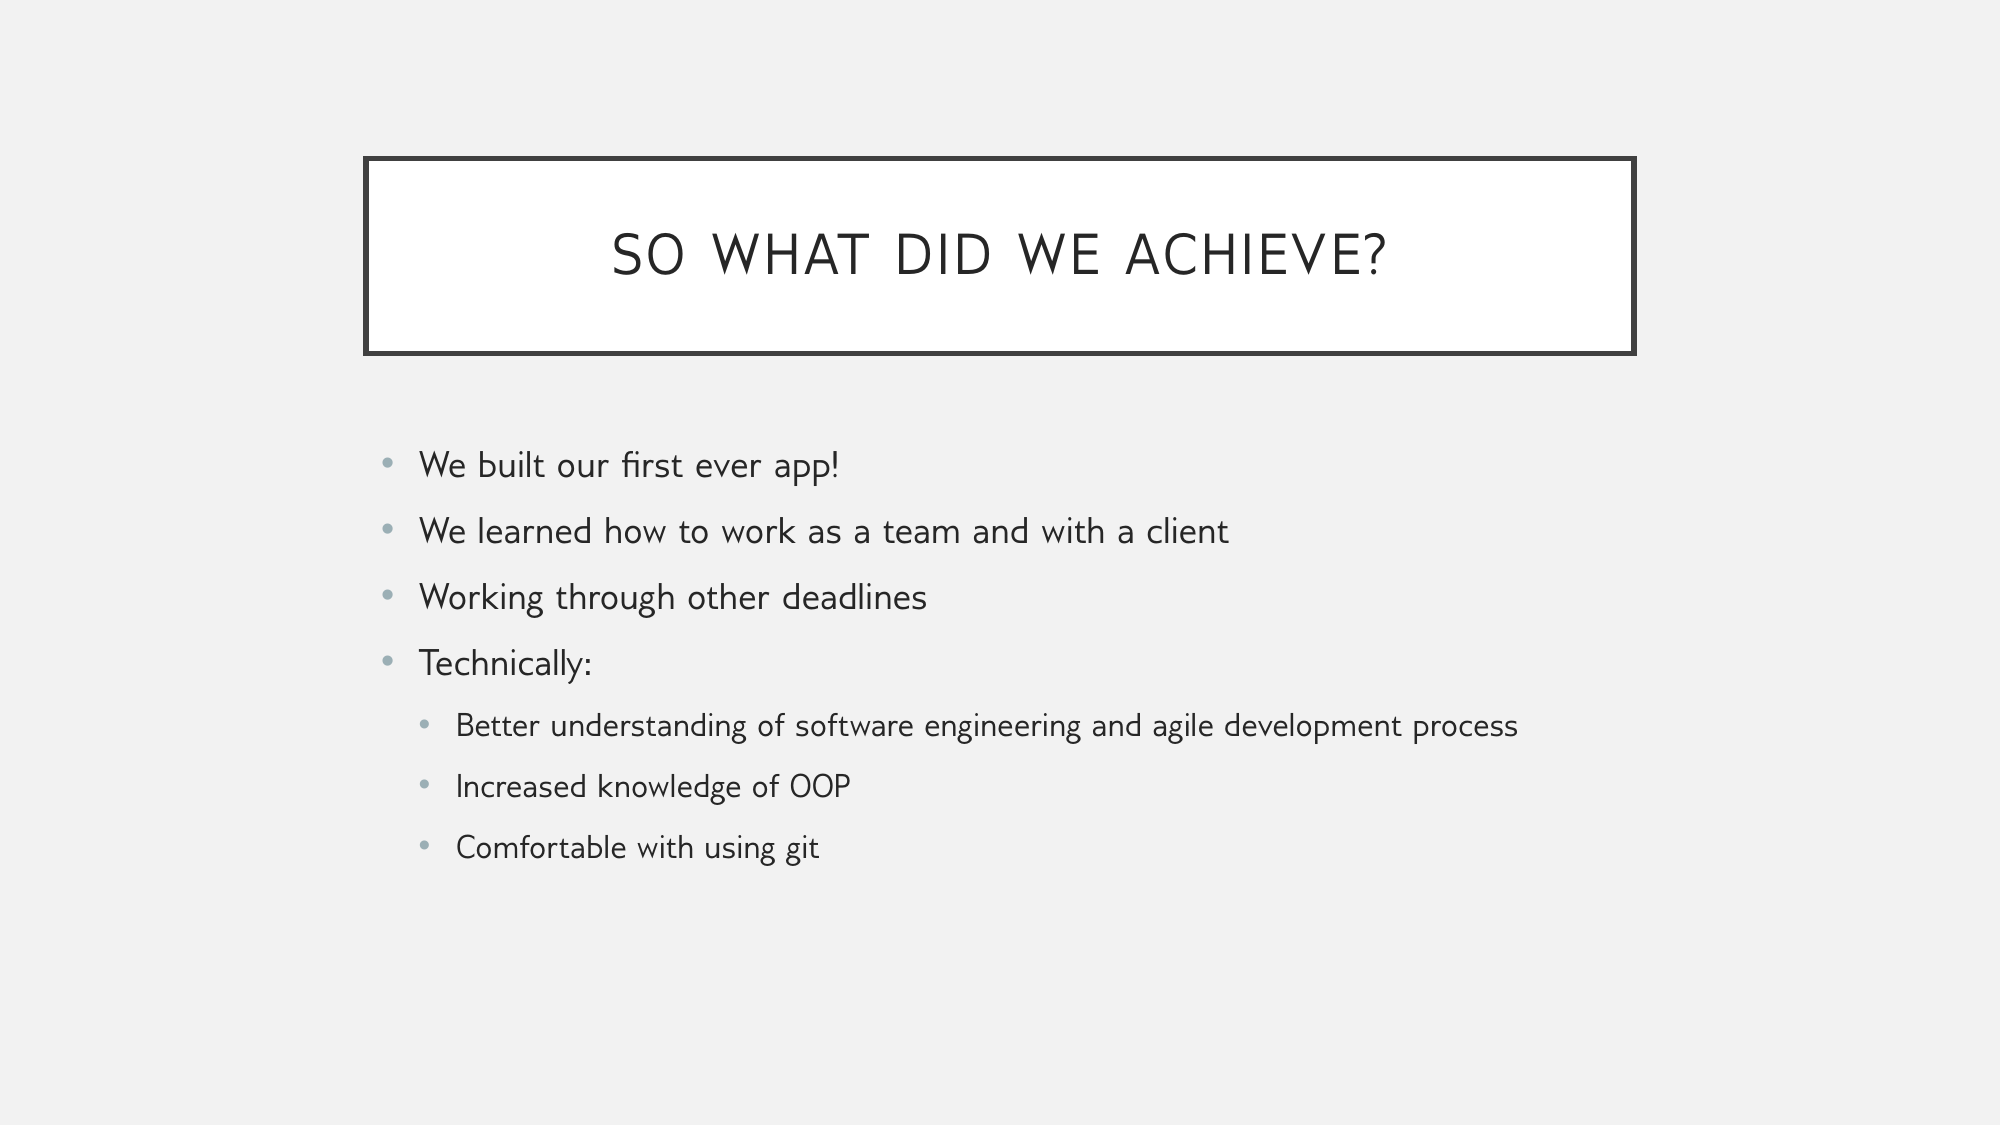

# So what did we achieve?
We built our first ever app!
We learned how to work as a team and with a client
Working through other deadlines
Technically:
Better understanding of software engineering and agile development process
Increased knowledge of OOP
Comfortable with using git